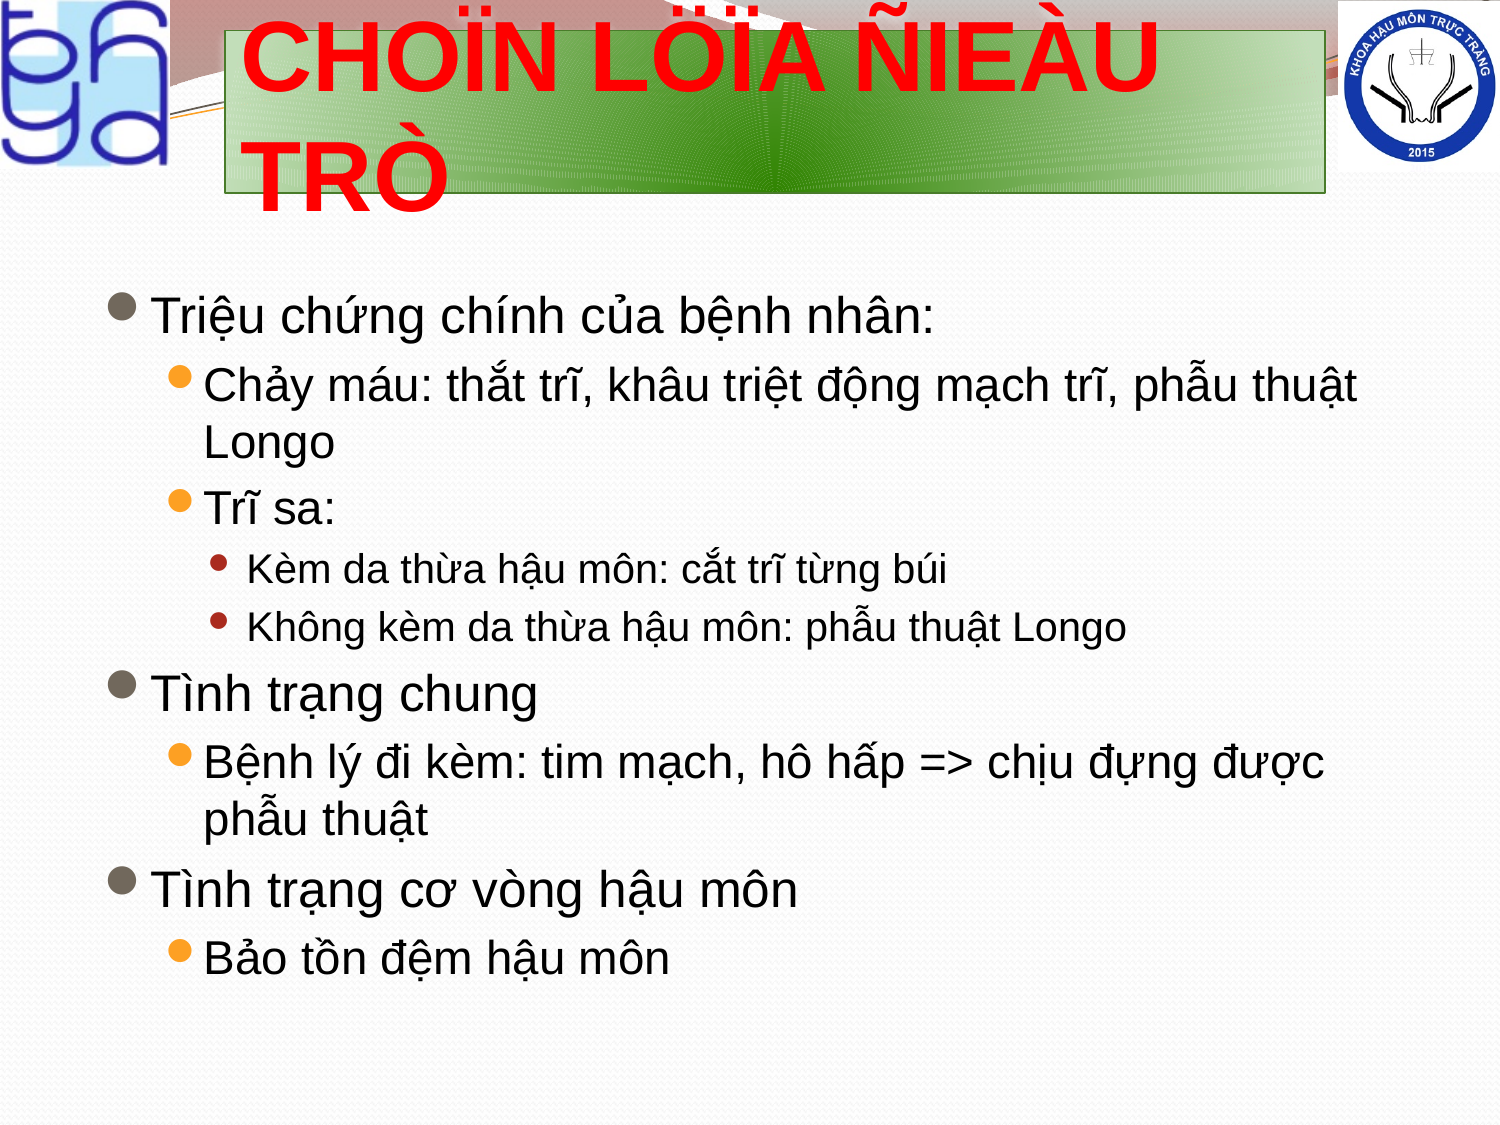

CHOÏN LÖÏA ÑIEÀU TRÒ
Triệu chứng chính của bệnh nhân:
Chảy máu: thắt trĩ, khâu triệt động mạch trĩ, phẫu thuật Longo
Trĩ sa:
Kèm da thừa hậu môn: cắt trĩ từng búi
Không kèm da thừa hậu môn: phẫu thuật Longo
Tình trạng chung
Bệnh lý đi kèm: tim mạch, hô hấp => chịu đựng được phẫu thuật
Tình trạng cơ vòng hậu môn
Bảo tồn đệm hậu môn